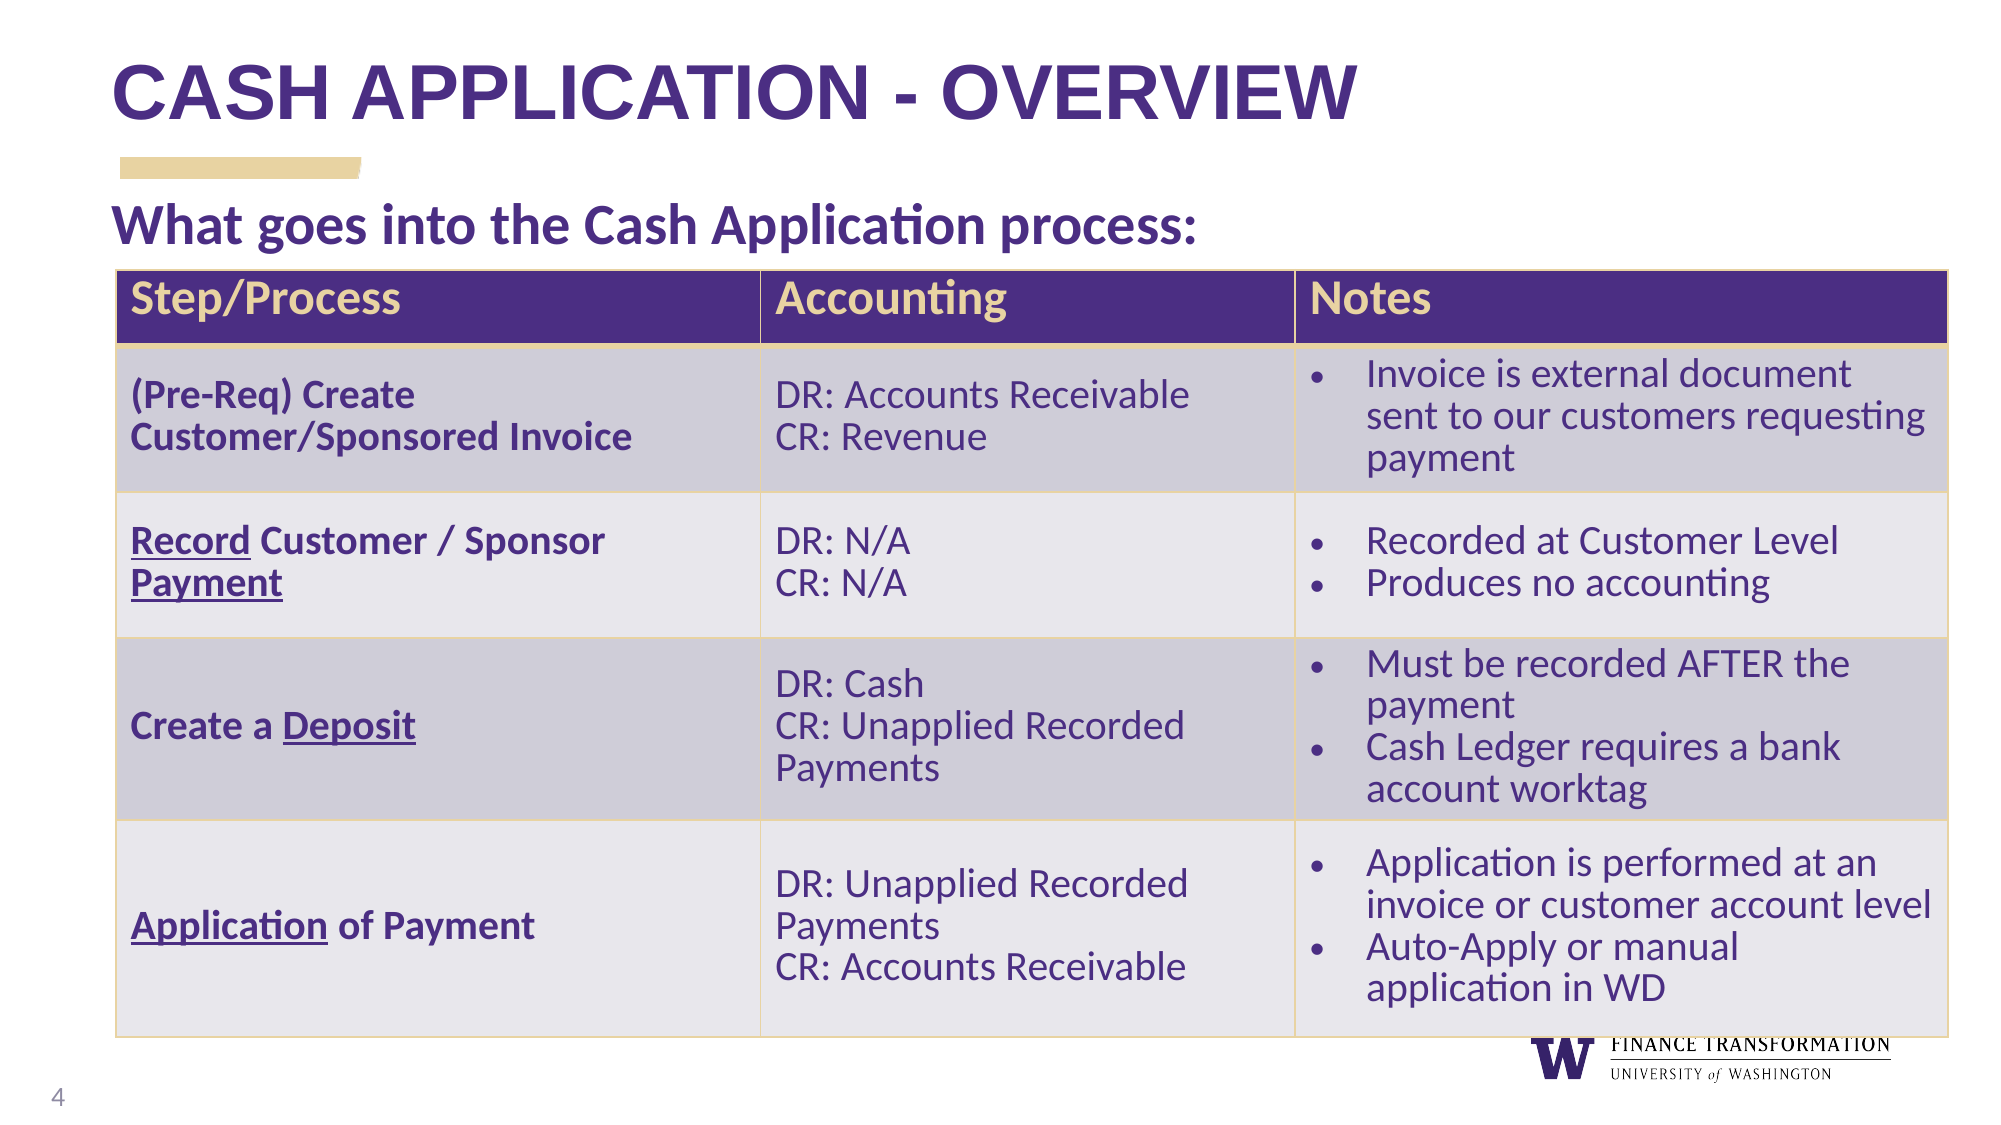

# Cash Application - Overview
What goes into the Cash Application process:

| Step/Process | Accounting | Notes |
| --- | --- | --- |
| (Pre-Req) Create Customer/Sponsored Invoice | DR: Accounts Receivable CR: Revenue | Invoice is external document sent to our customers requesting payment |
| Record Customer / Sponsor Payment | DR: N/A CR: N/A | Recorded at Customer Level Produces no accounting |
| Create a Deposit | DR: Cash CR: Unapplied Recorded Payments | Must be recorded AFTER the payment Cash Ledger requires a bank account worktag |
| Application of Payment | DR: Unapplied Recorded Payments CR: Accounts Receivable | Application is performed at an invoice or customer account level Auto-Apply or manual application in WD |